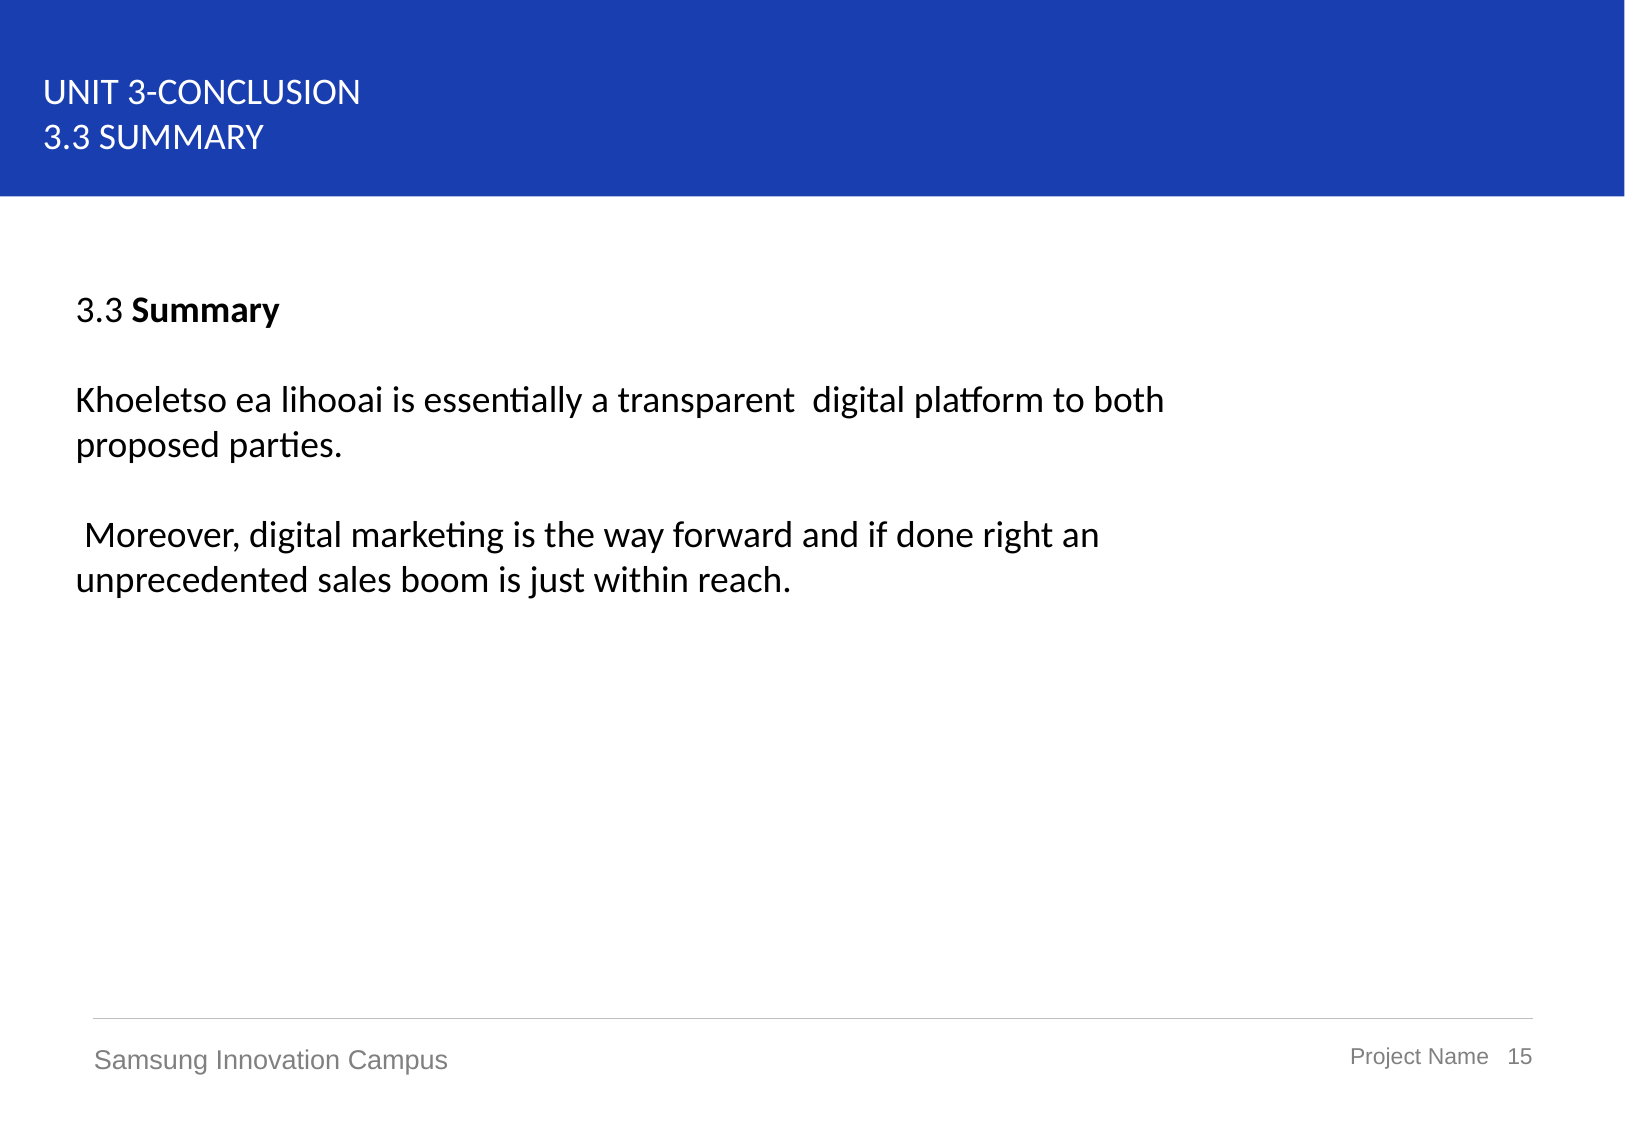

UNIT 3-CONCLUSION
3.3 SUMMARY
3.3 Summary

Khoeletso ea lihooai is essentially a transparent  digital platform to both proposed parties.

 Moreover, digital marketing is the way forward and if done right an unprecedented sales boom is just within reach.